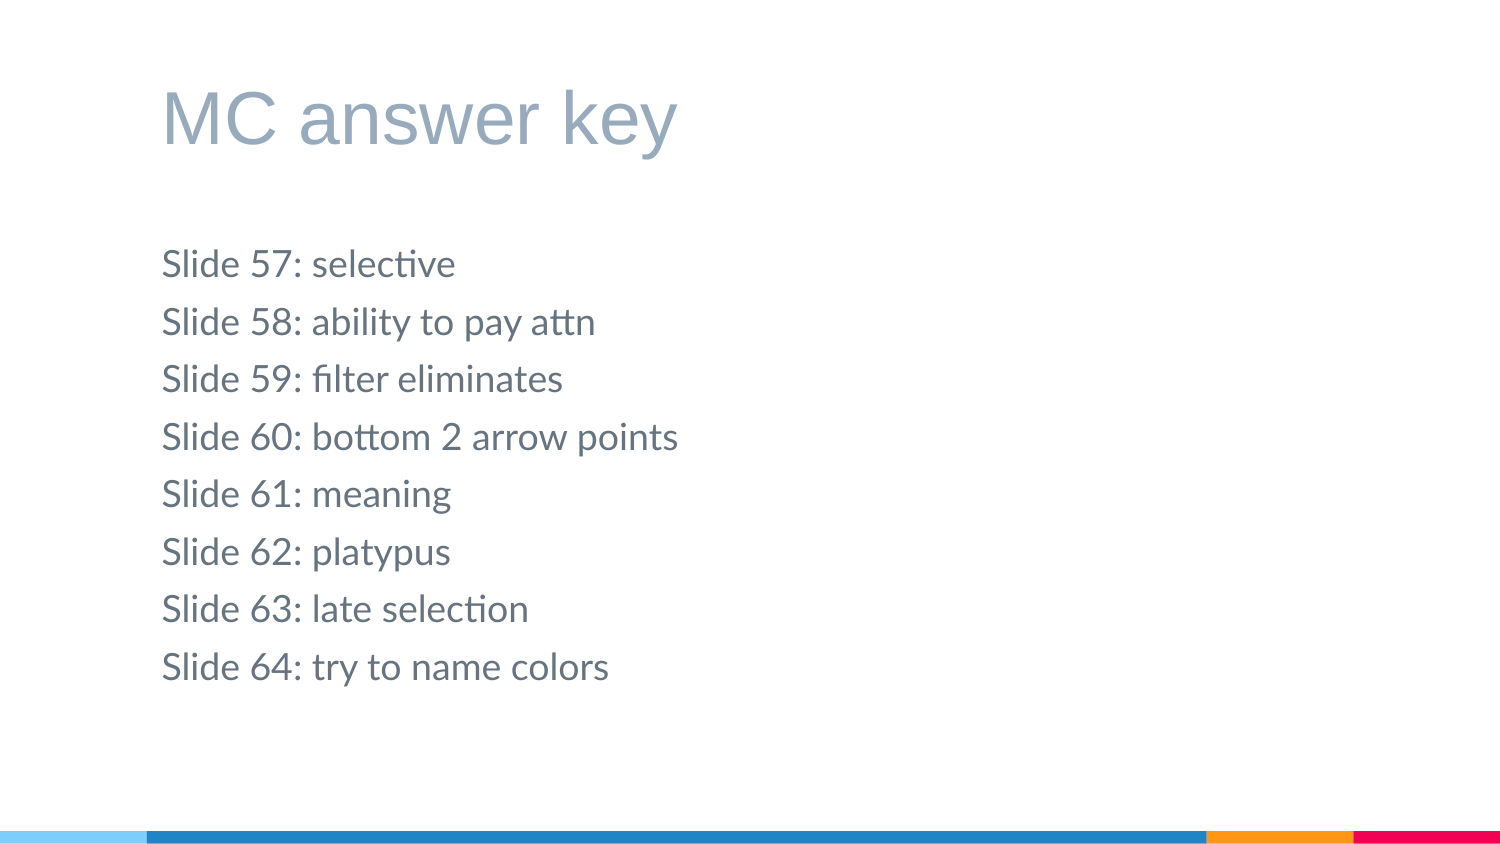

# MC answer key
Slide 57: selective
Slide 58: ability to pay attn
Slide 59: filter eliminates
Slide 60: bottom 2 arrow points
Slide 61: meaning
Slide 62: platypus
Slide 63: late selection
Slide 64: try to name colors